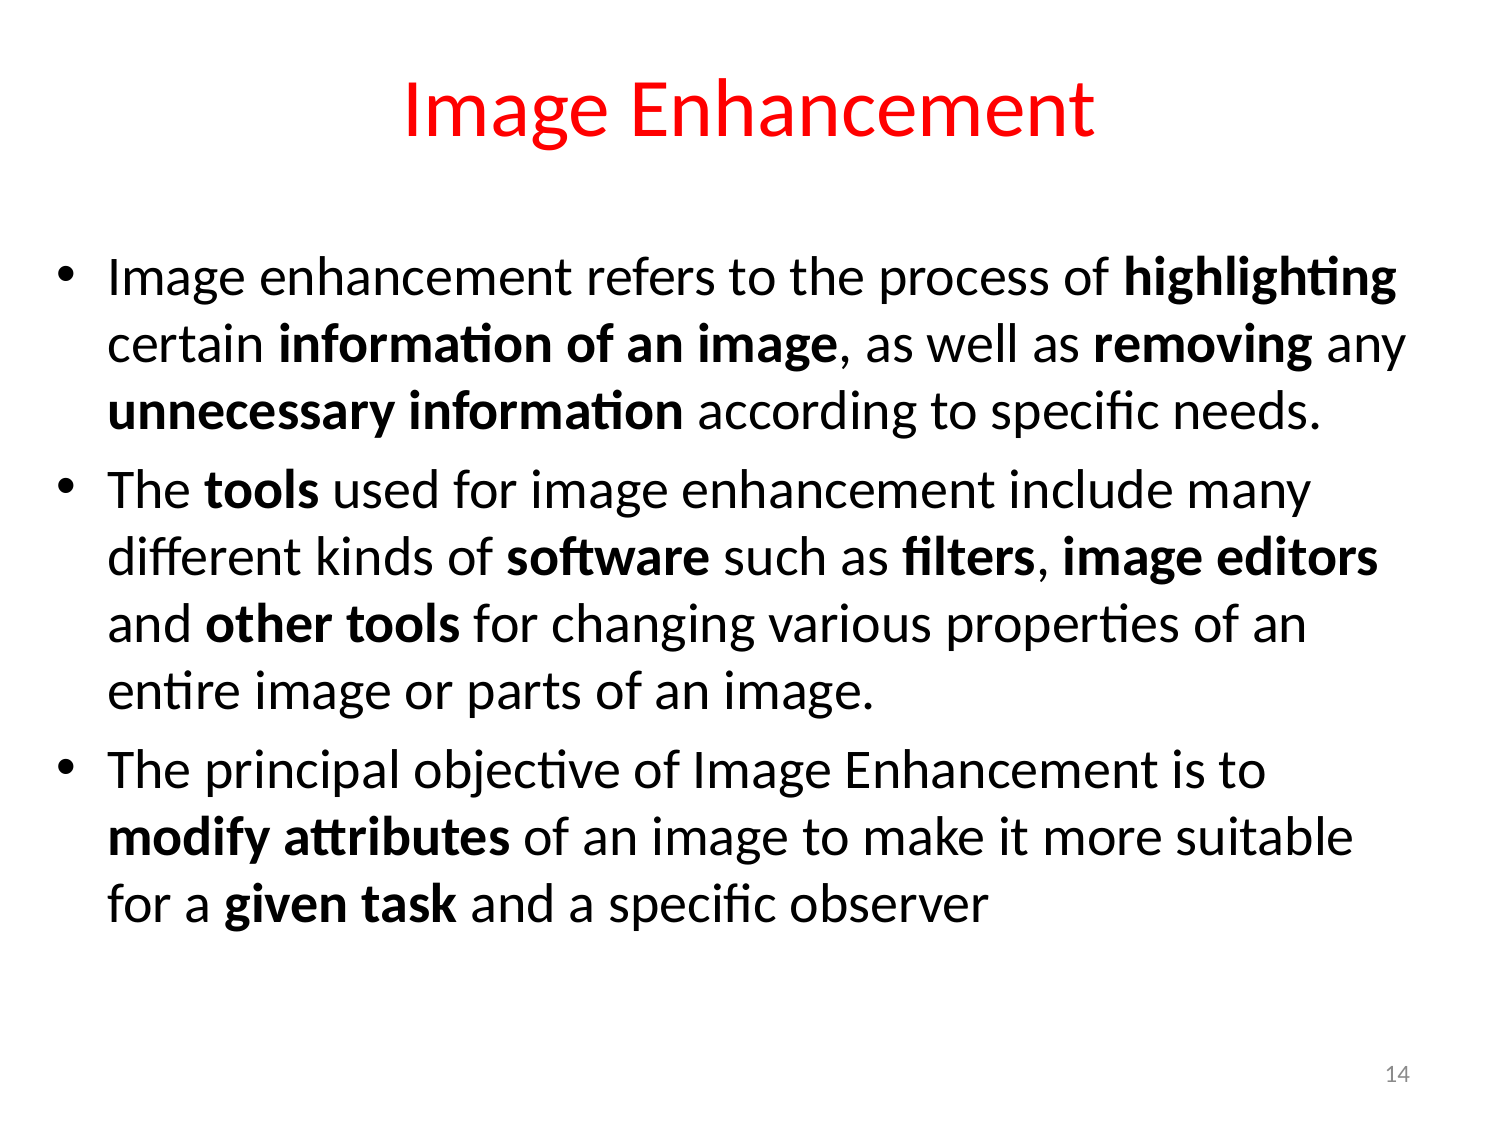

# Image Enhancement
Image enhancement refers to the process of highlighting certain information of an image, as well as removing any unnecessary information according to specific needs.
The tools used for image enhancement include many different kinds of software such as filters, image editors and other tools for changing various properties of an entire image or parts of an image.
The principal objective of Image Enhancement is to modify attributes of an image to make it more suitable for a given task and a specific observer

14